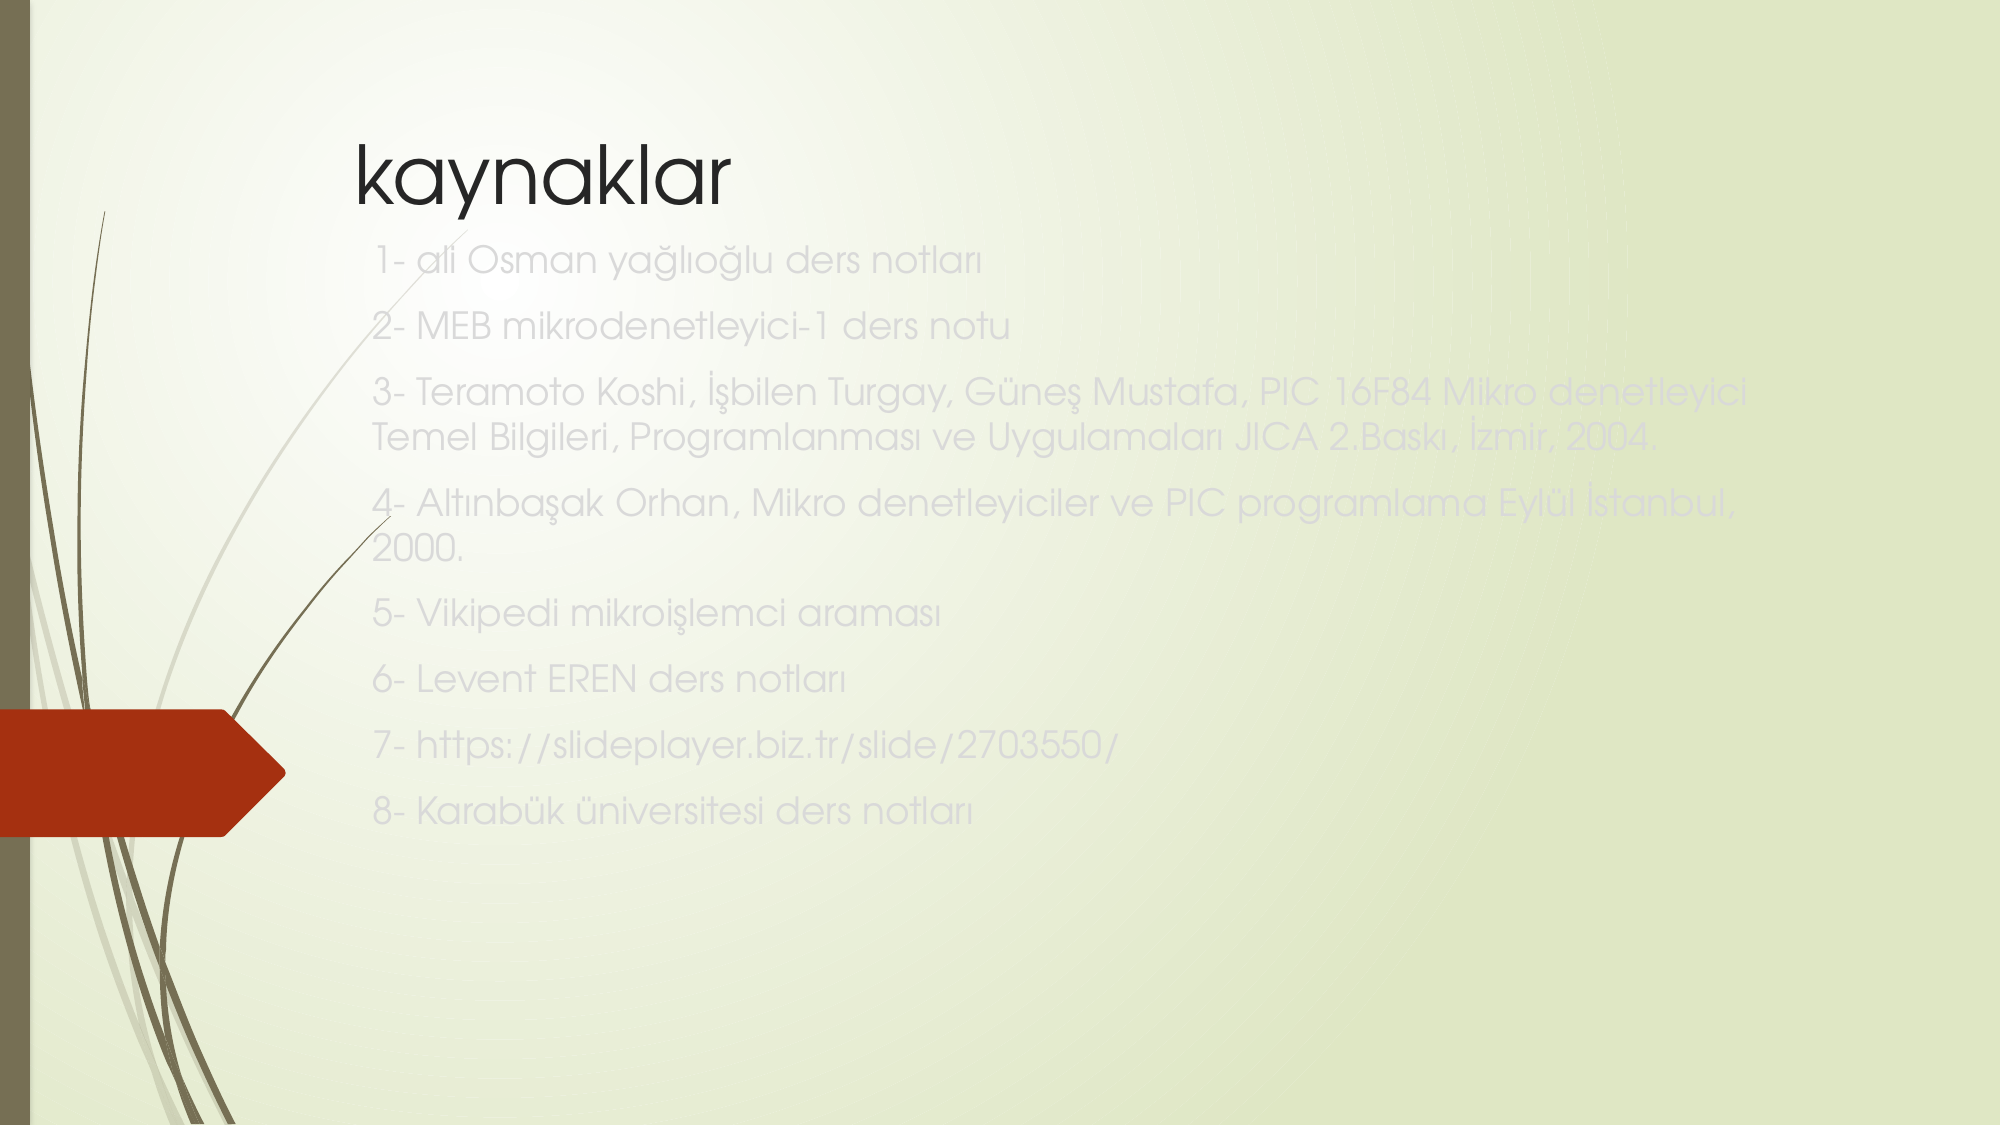

# kaynaklar
1- ali Osman yağlıoğlu ders notları
2- MEB mikrodenetleyici-1 ders notu
3- Teramoto Koshi, İşbilen Turgay, Güneş Mustafa, PIC 16F84 Mikro denetleyici Temel Bilgileri, Programlanması ve Uygulamaları JICA 2.Baskı, İzmir, 2004.
4- Altınbaşak Orhan, Mikro denetleyiciler ve PIC programlama Eylül İstanbul, 2000.
5- Vikipedi mikroişlemci araması
6- Levent EREN ders notları
7- https://slideplayer.biz.tr/slide/2703550/
8- Karabük üniversitesi ders notları